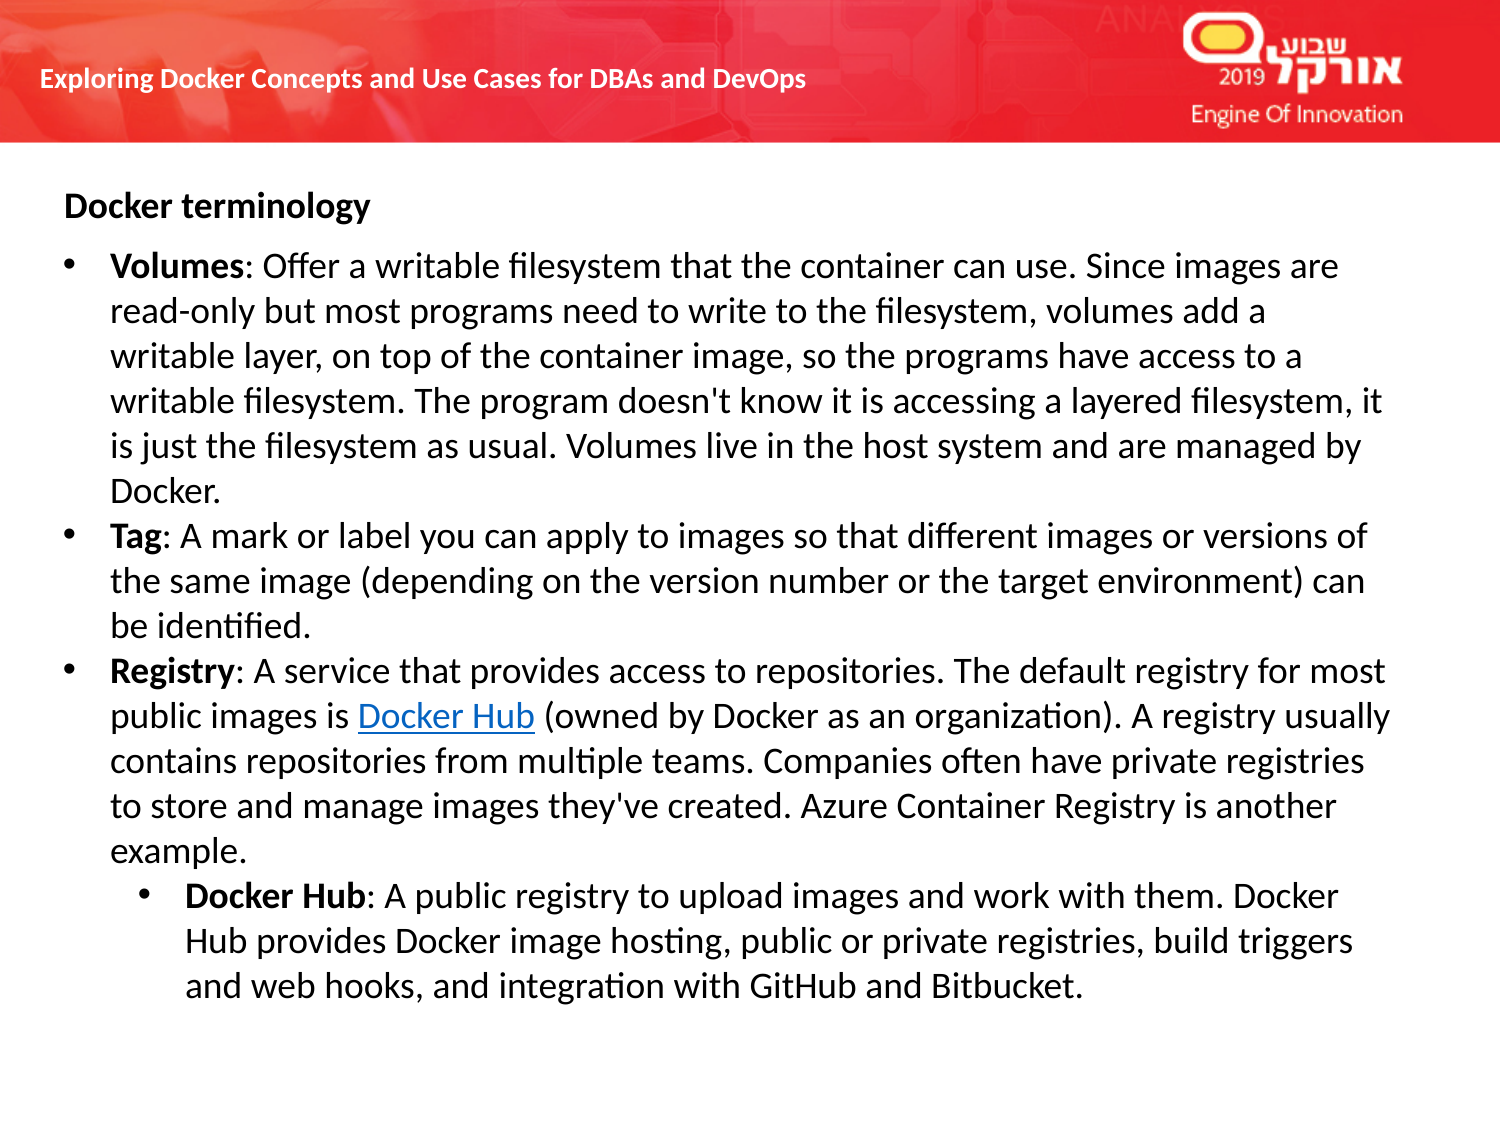

Docker terminology
Volumes: Offer a writable filesystem that the container can use. Since images are read-only but most programs need to write to the filesystem, volumes add a writable layer, on top of the container image, so the programs have access to a writable filesystem. The program doesn't know it is accessing a layered filesystem, it is just the filesystem as usual. Volumes live in the host system and are managed by Docker.
Tag: A mark or label you can apply to images so that different images or versions of the same image (depending on the version number or the target environment) can be identified.
Registry: A service that provides access to repositories. The default registry for most public images is Docker Hub (owned by Docker as an organization). A registry usually contains repositories from multiple teams. Companies often have private registries to store and manage images they've created. Azure Container Registry is another example.
Docker Hub: A public registry to upload images and work with them. Docker Hub provides Docker image hosting, public or private registries, build triggers and web hooks, and integration with GitHub and Bitbucket.